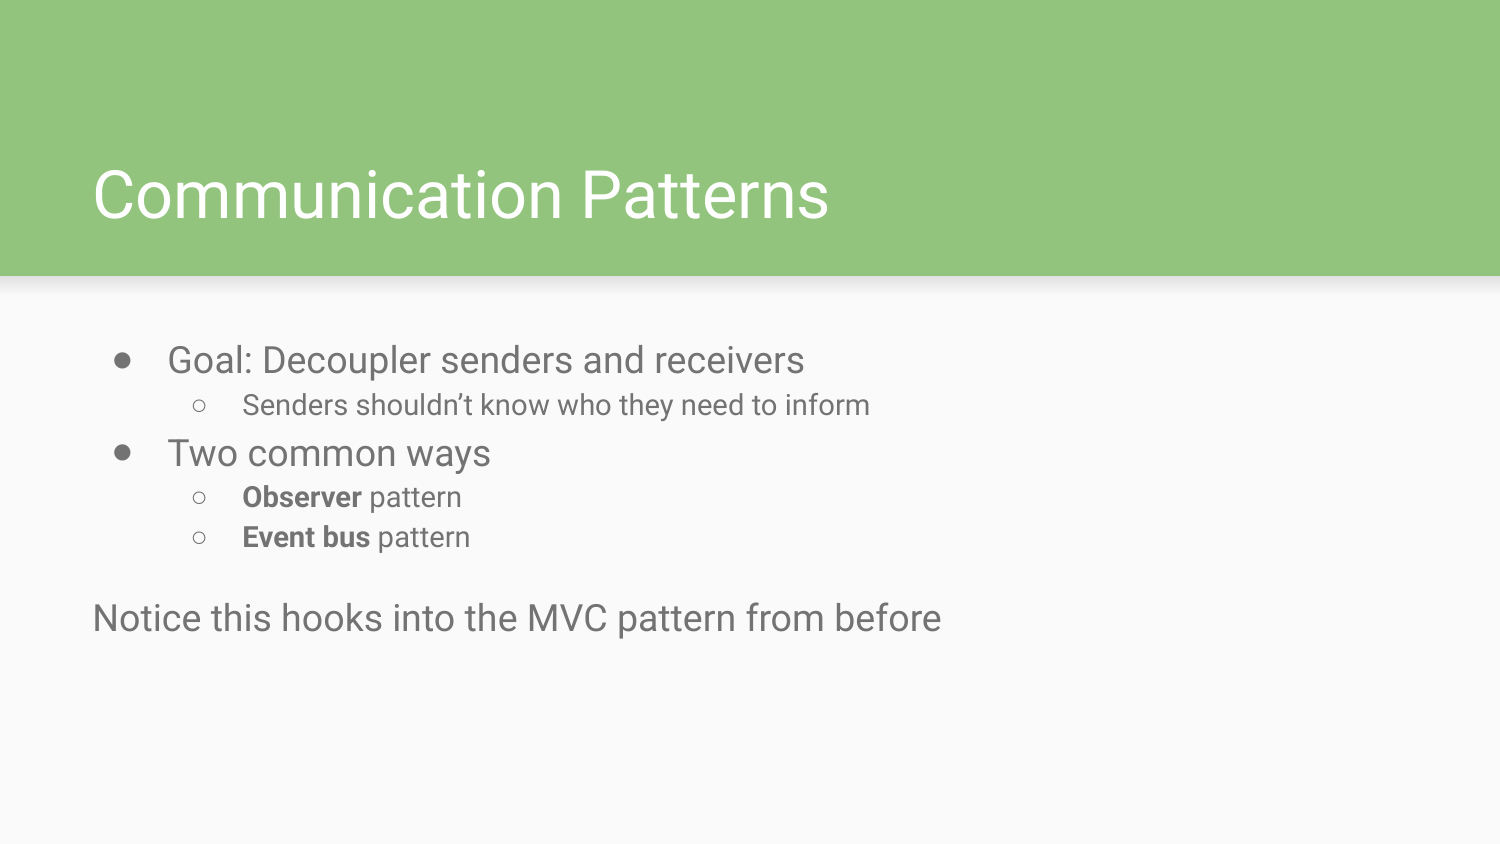

# Communication Patterns
Goal: Decoupler senders and receivers
Senders shouldn’t know who they need to inform
Two common ways
Observer pattern
Event bus pattern
Notice this hooks into the MVC pattern from before